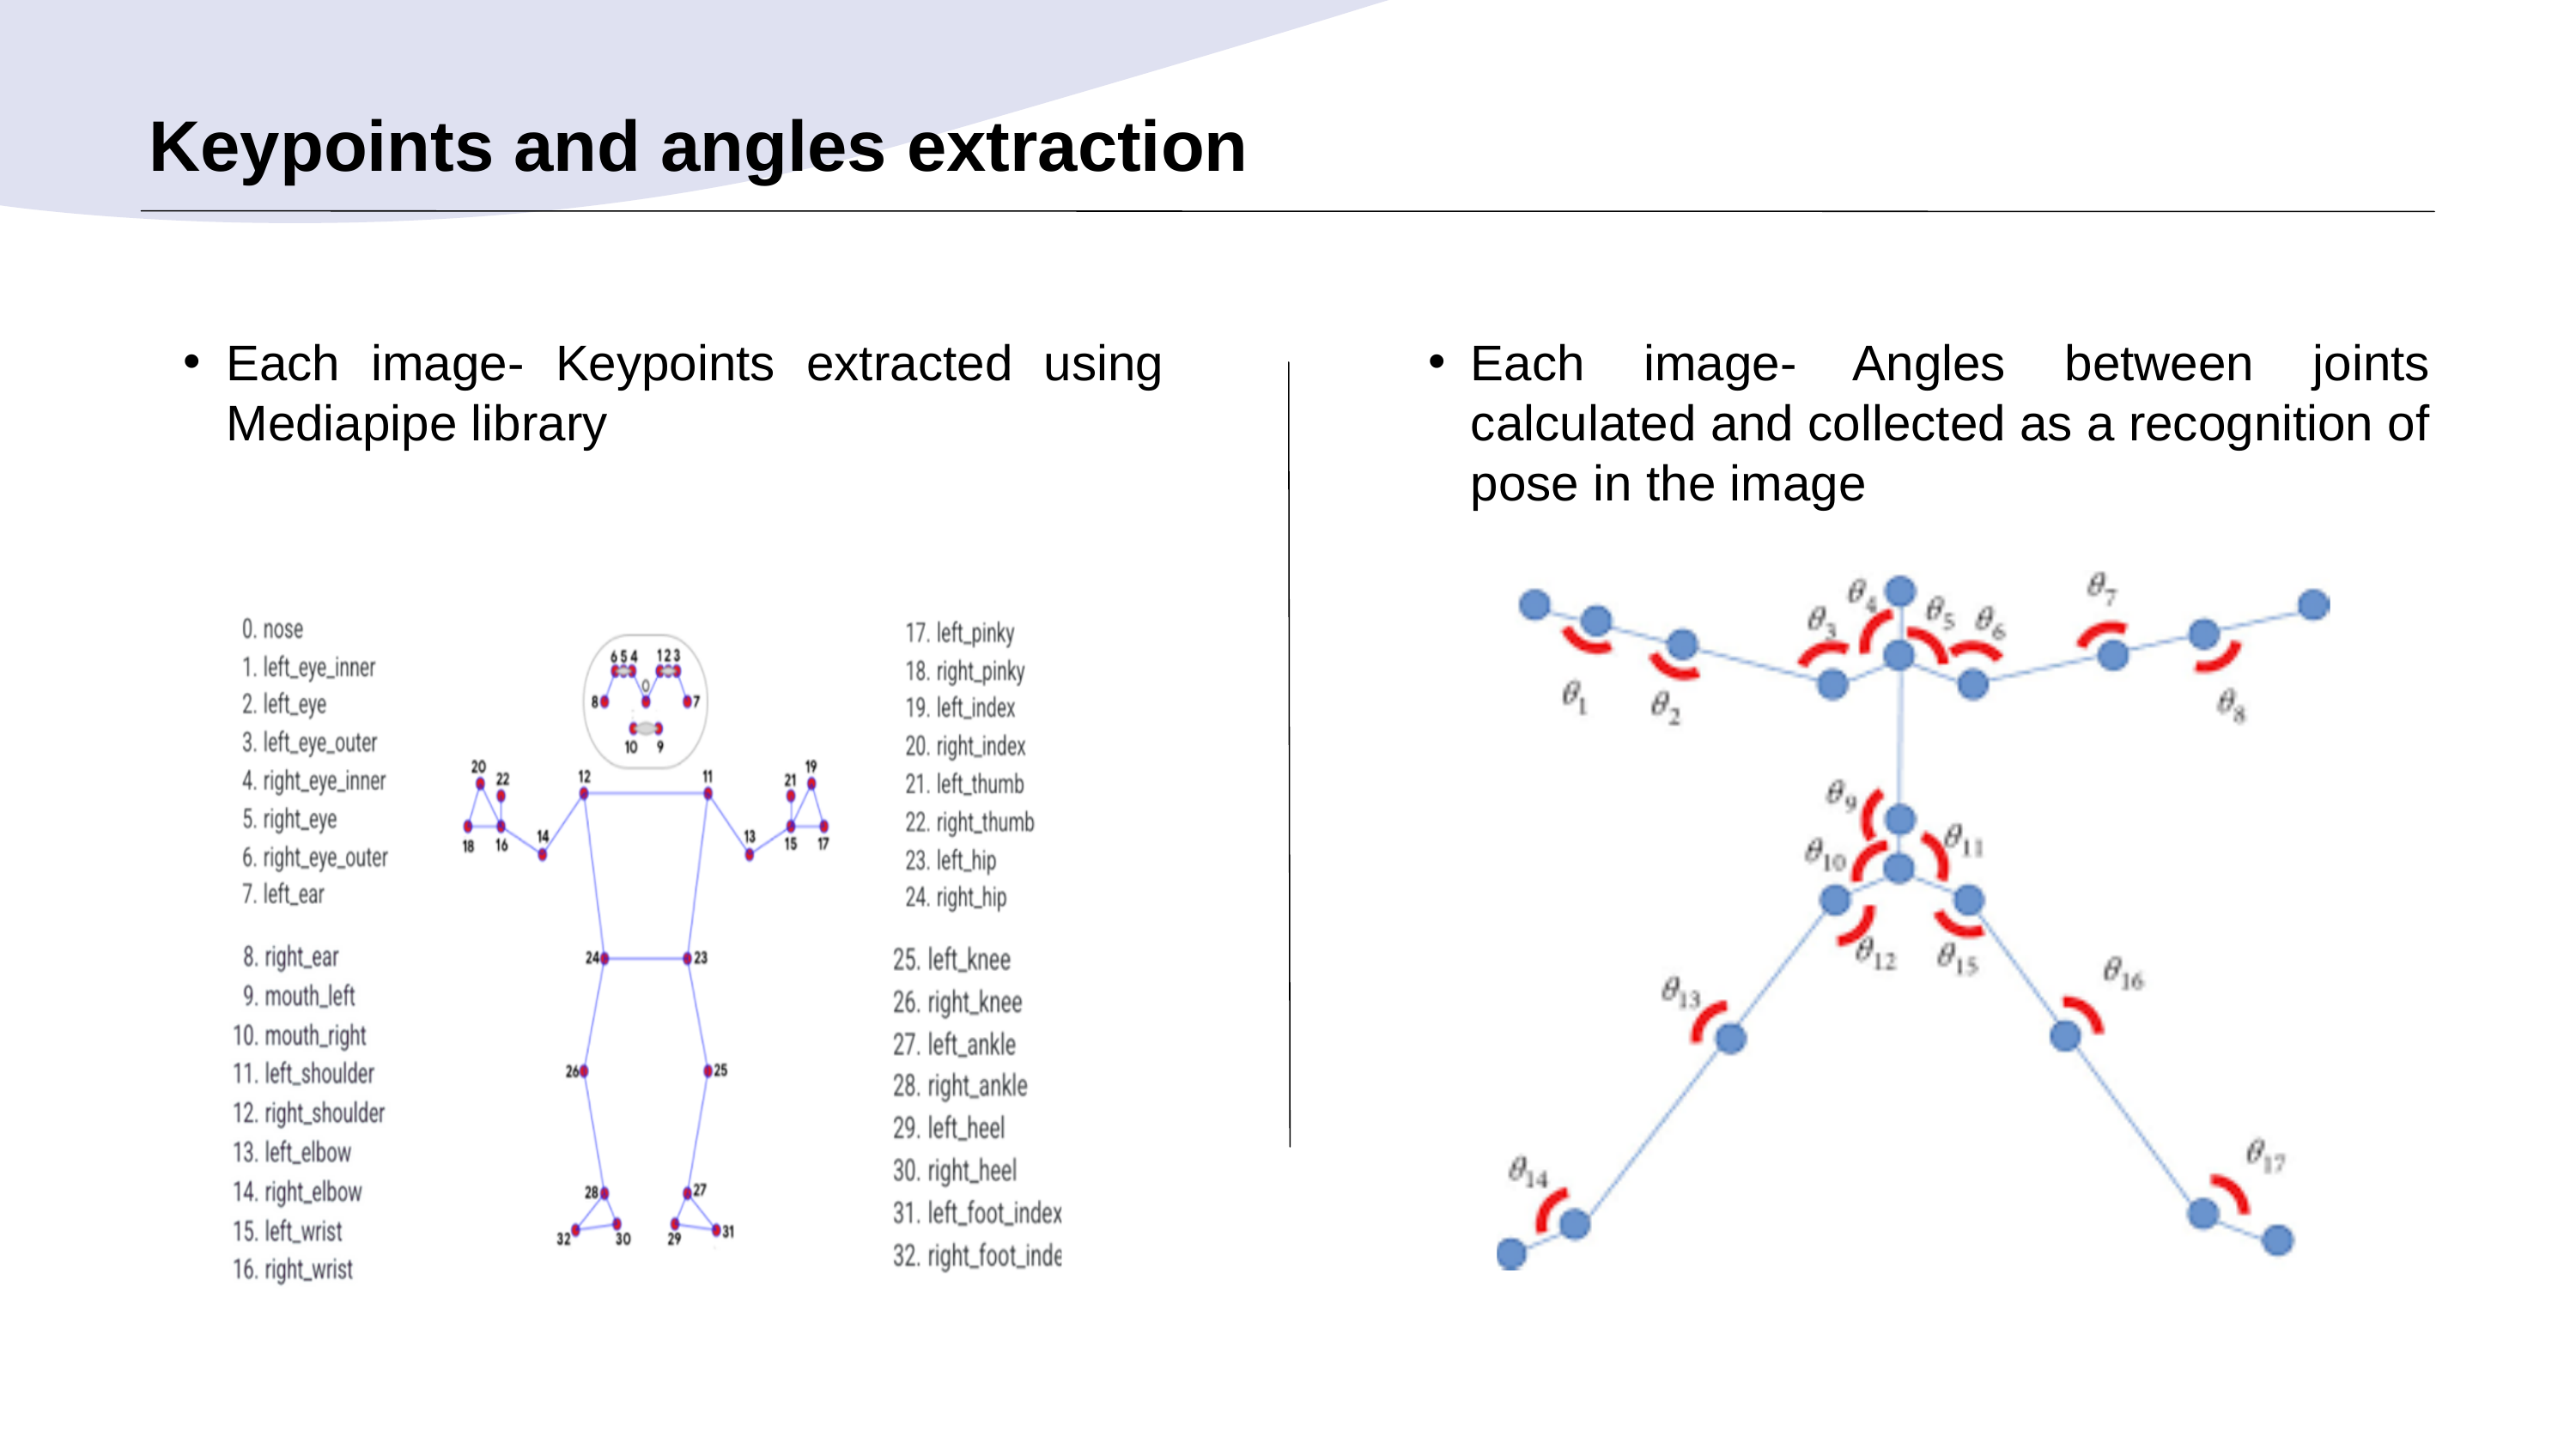

Keypoints and angles extraction

Each image- Keypoints extracted using Mediapipe library

Each image- Angles between joints calculated and collected as a recognition of pose in the image